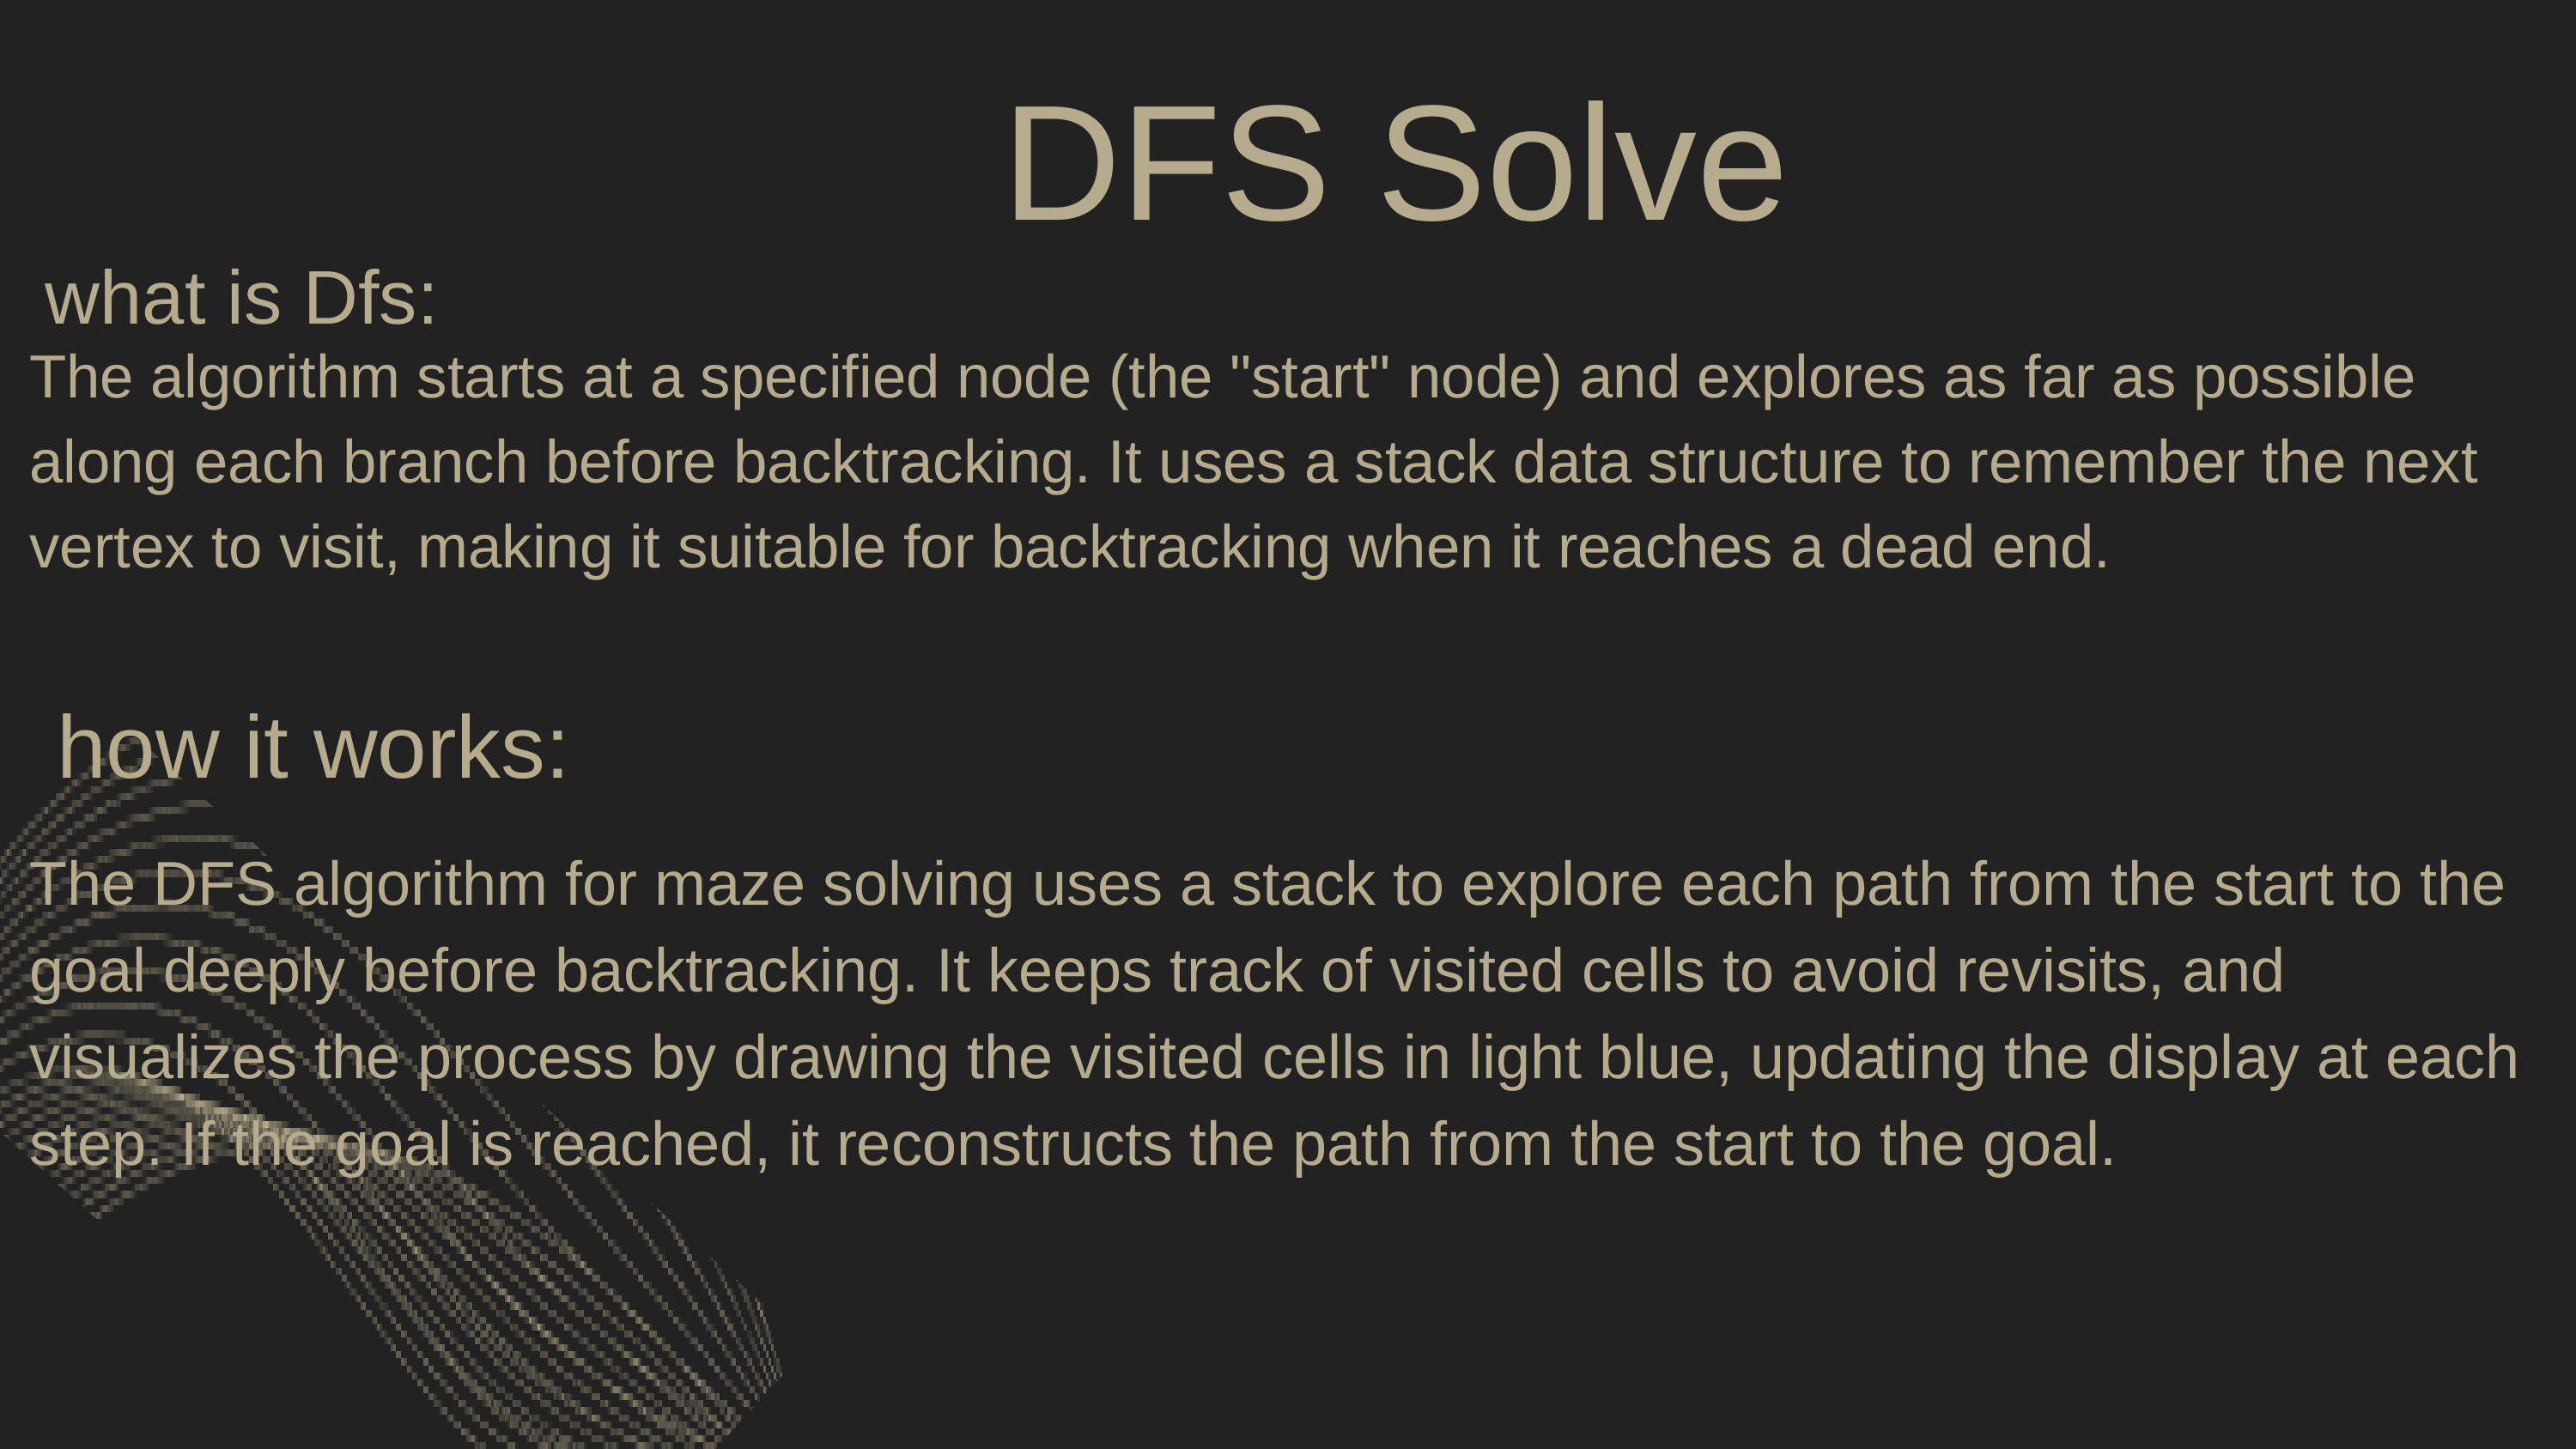

DFS Solve
what is Dfs:
The algorithm starts at a specified node (the "start" node) and explores as far as possible along each branch before backtracking. It uses a stack data structure to remember the next vertex to visit, making it suitable for backtracking when it reaches a dead end.

how it works:
The DFS algorithm for maze solving uses a stack to explore each path from the start to the goal deeply before backtracking. It keeps track of visited cells to avoid revisits, and visualizes the process by drawing the visited cells in light blue, updating the display at each step. If the goal is reached, it reconstructs the path from the start to the goal.